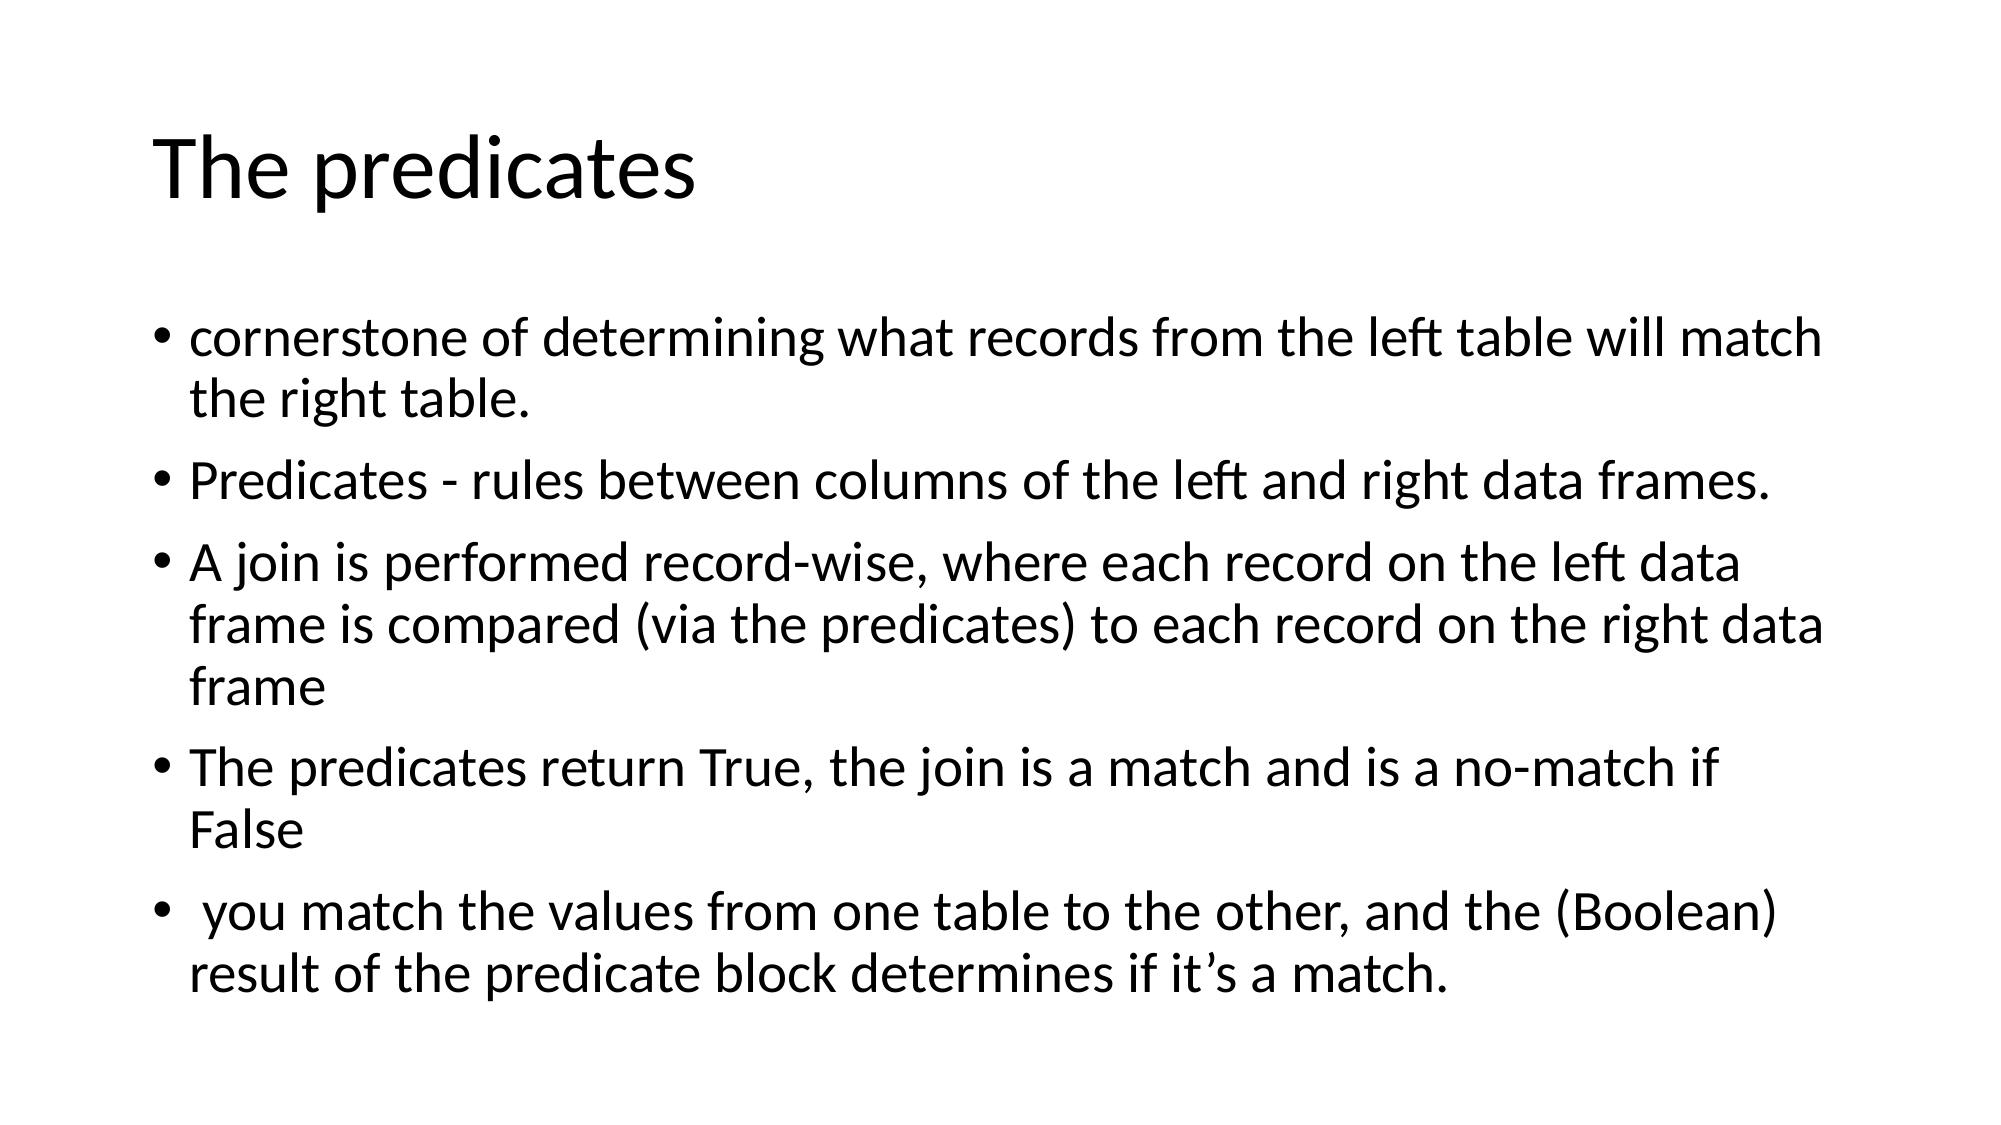

# The predicates
cornerstone of determining what records from the left table will match the right table.
Predicates - rules between columns of the left and right data frames.
A join is performed record-wise, where each record on the left data frame is compared (via the predicates) to each record on the right data frame
The predicates return True, the join is a match and is a no-match if False
 you match the values from one table to the other, and the (Boolean) result of the predicate block determines if it’s a match.